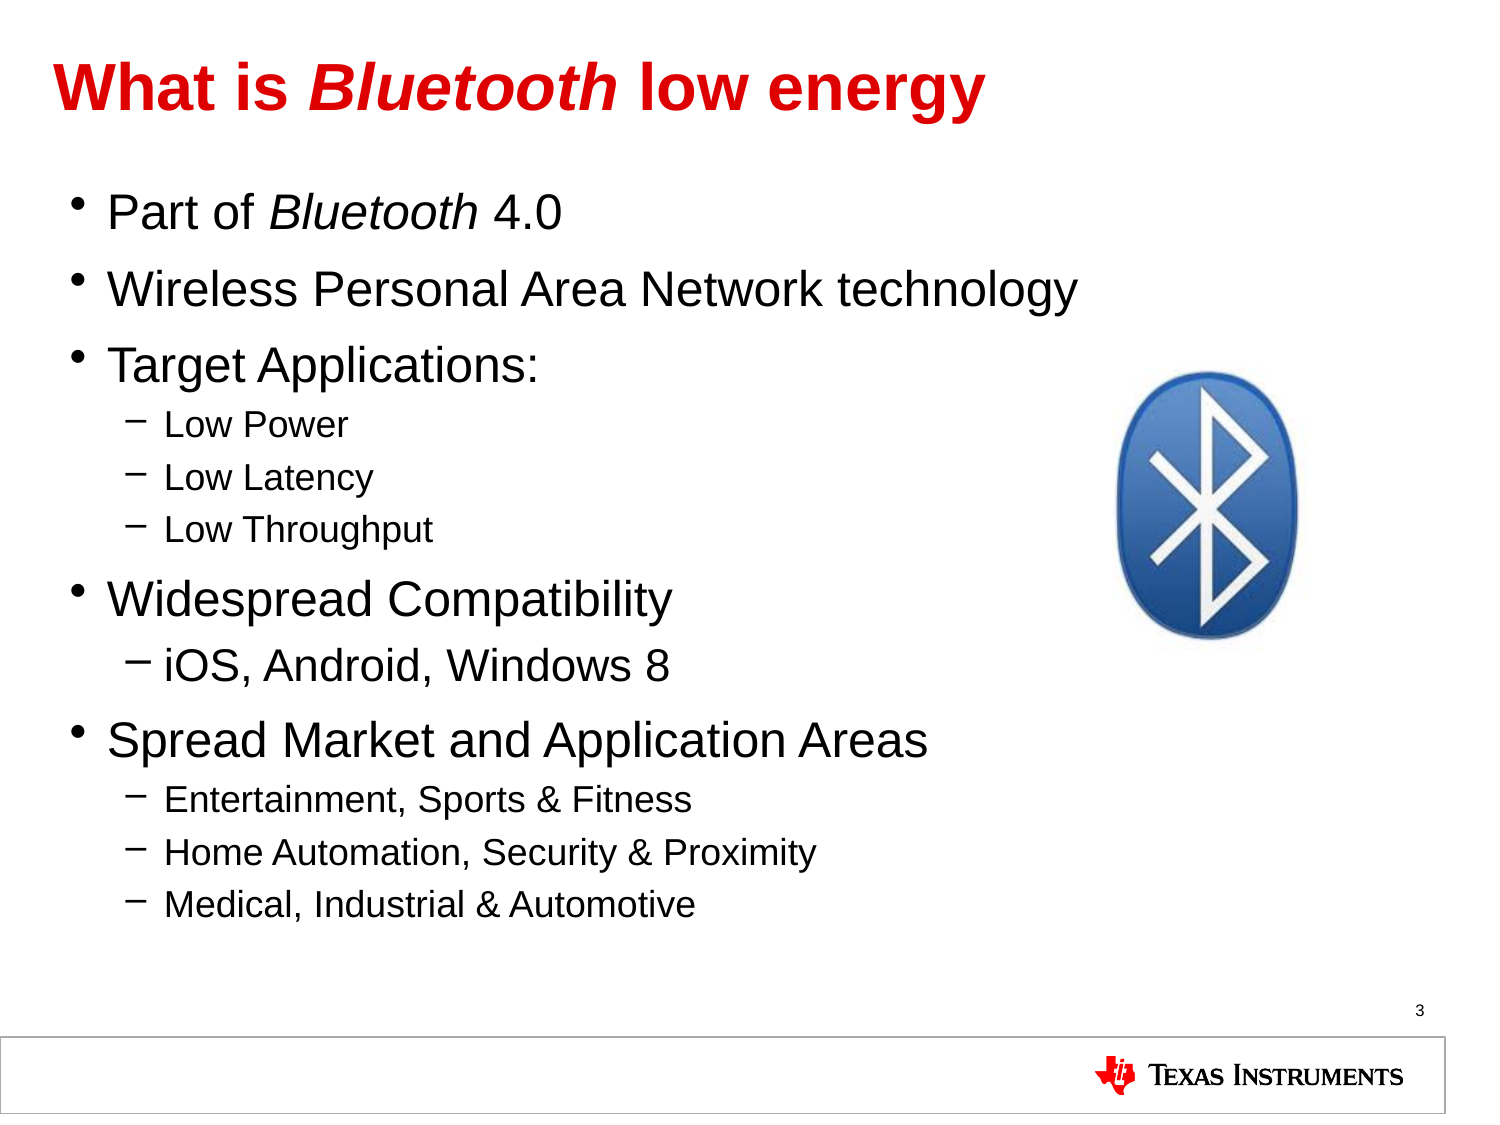

# What is Bluetooth low energy
Part of Bluetooth 4.0
Wireless Personal Area Network technology
Target Applications:
Low Power
Low Latency
Low Throughput
Widespread Compatibility
iOS, Android, Windows 8
Spread Market and Application Areas
Entertainment, Sports & Fitness
Home Automation, Security & Proximity
Medical, Industrial & Automotive

3